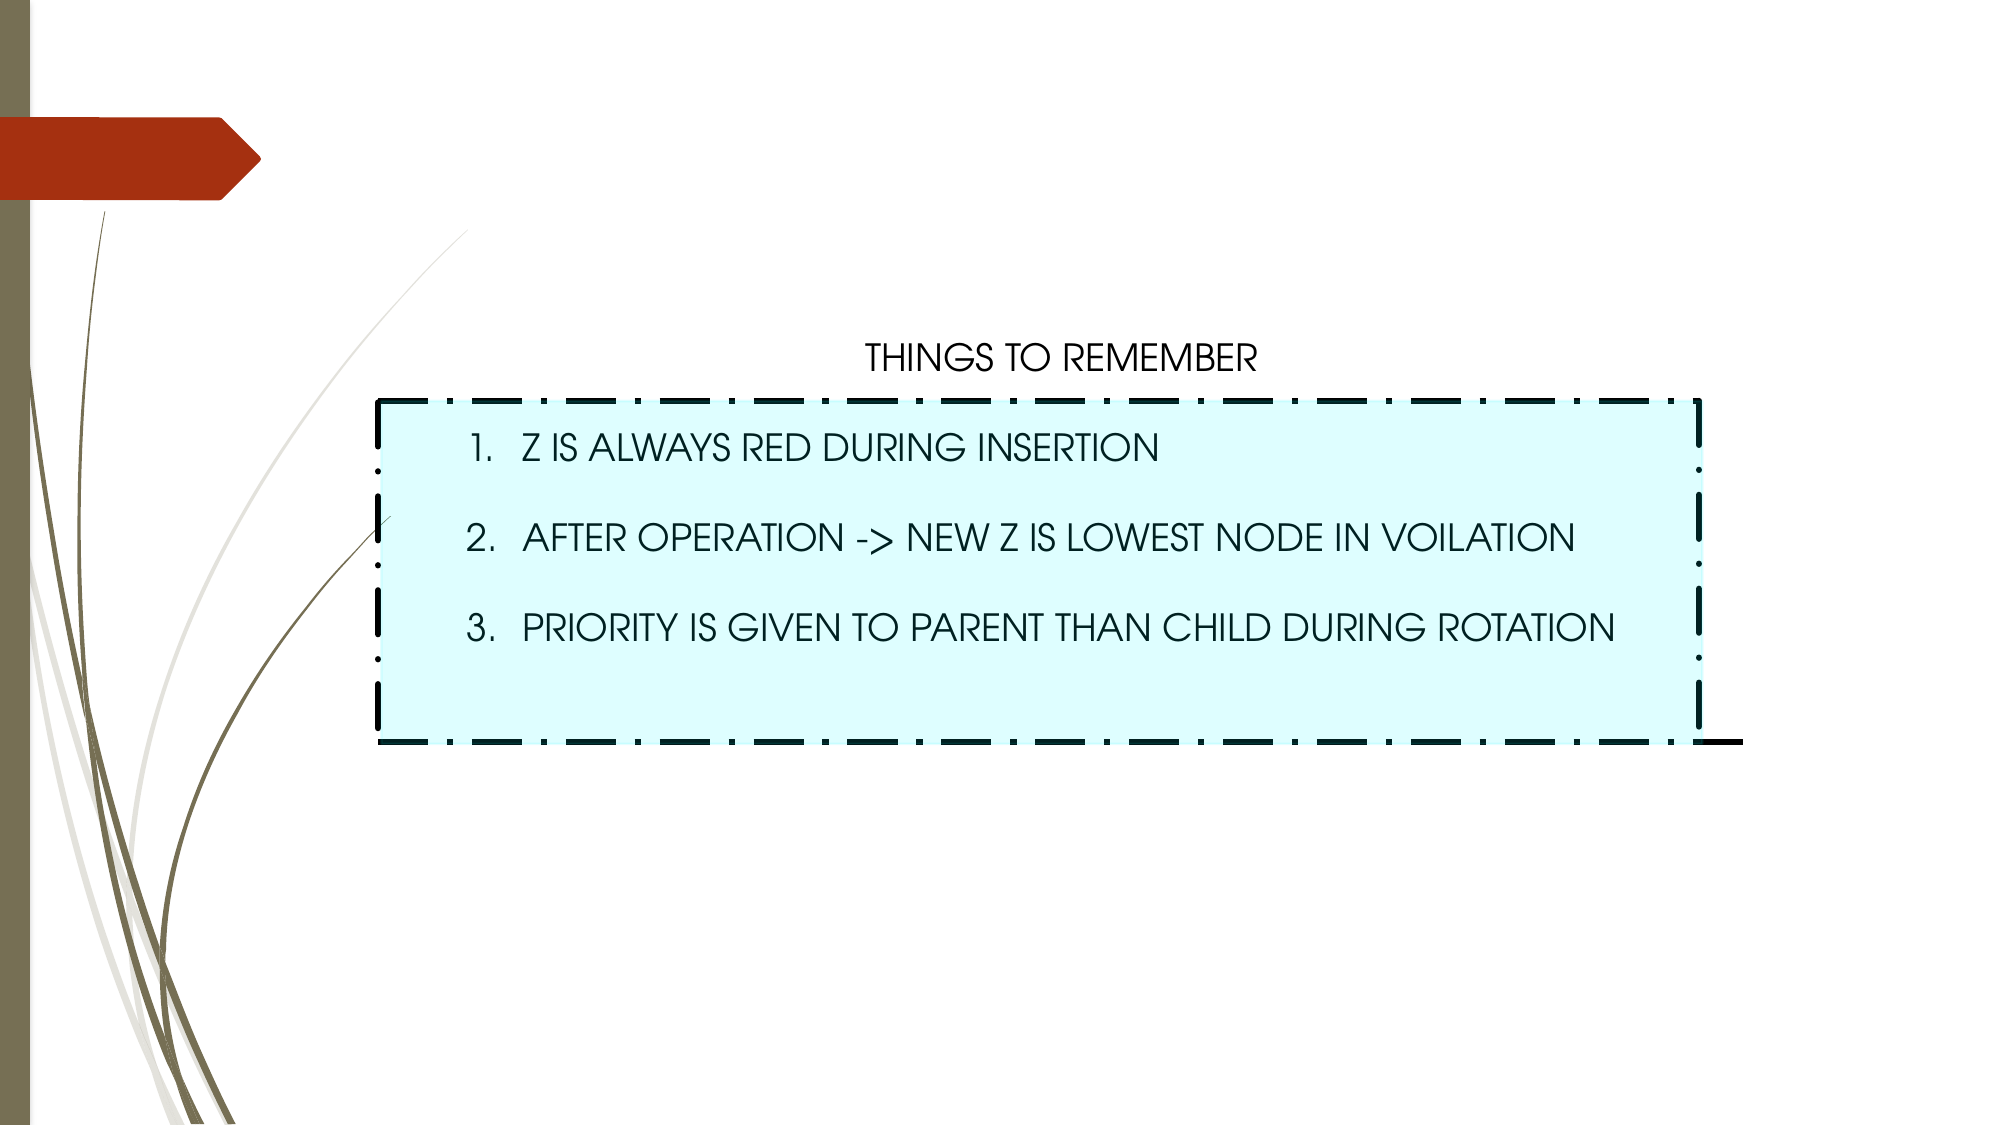

THINGS TO REMEMBER

Z IS ALWAYS RED DURING INSERTION

AFTER OPERATION -> NEW Z IS LOWEST NODE IN VOILATION

PRIORITY IS GIVEN TO PARENT THAN CHILD DURING ROTATION